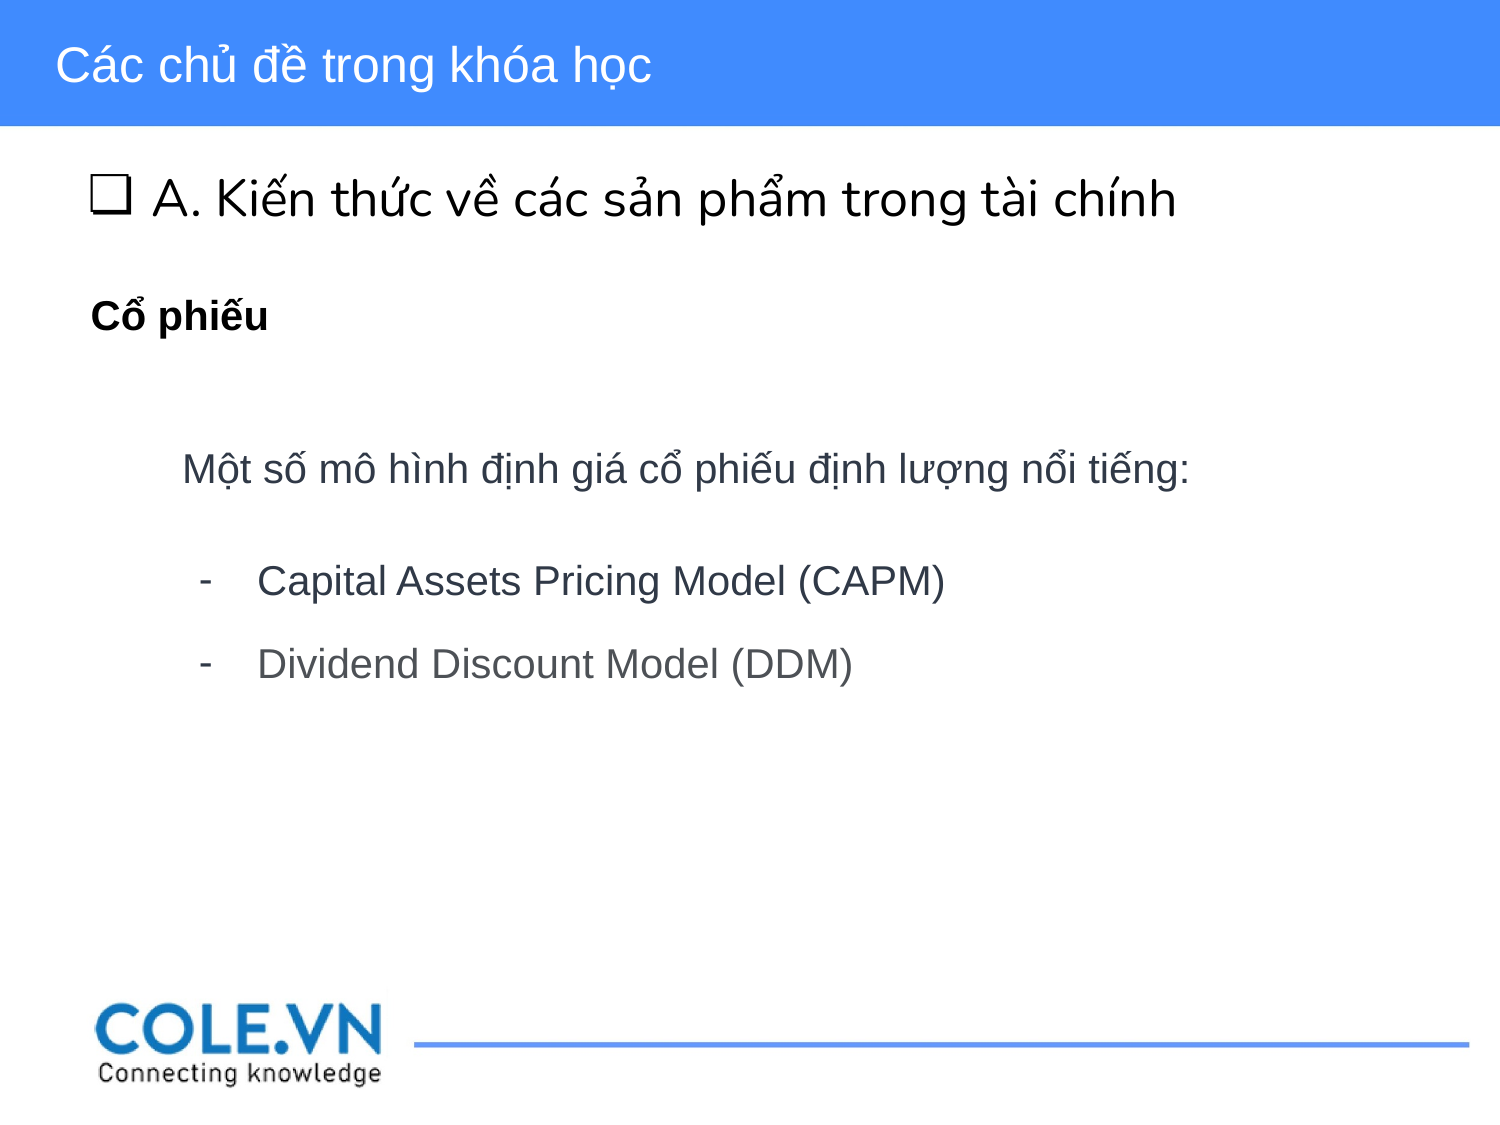

Các chủ đề trong khóa học
A. Kiến thức về các sản phẩm trong tài chính
Cổ phiếu
Một số mô hình định giá cổ phiếu định lượng nổi tiếng:
Capital Assets Pricing Model (CAPM)
Dividend Discount Model (DDM)